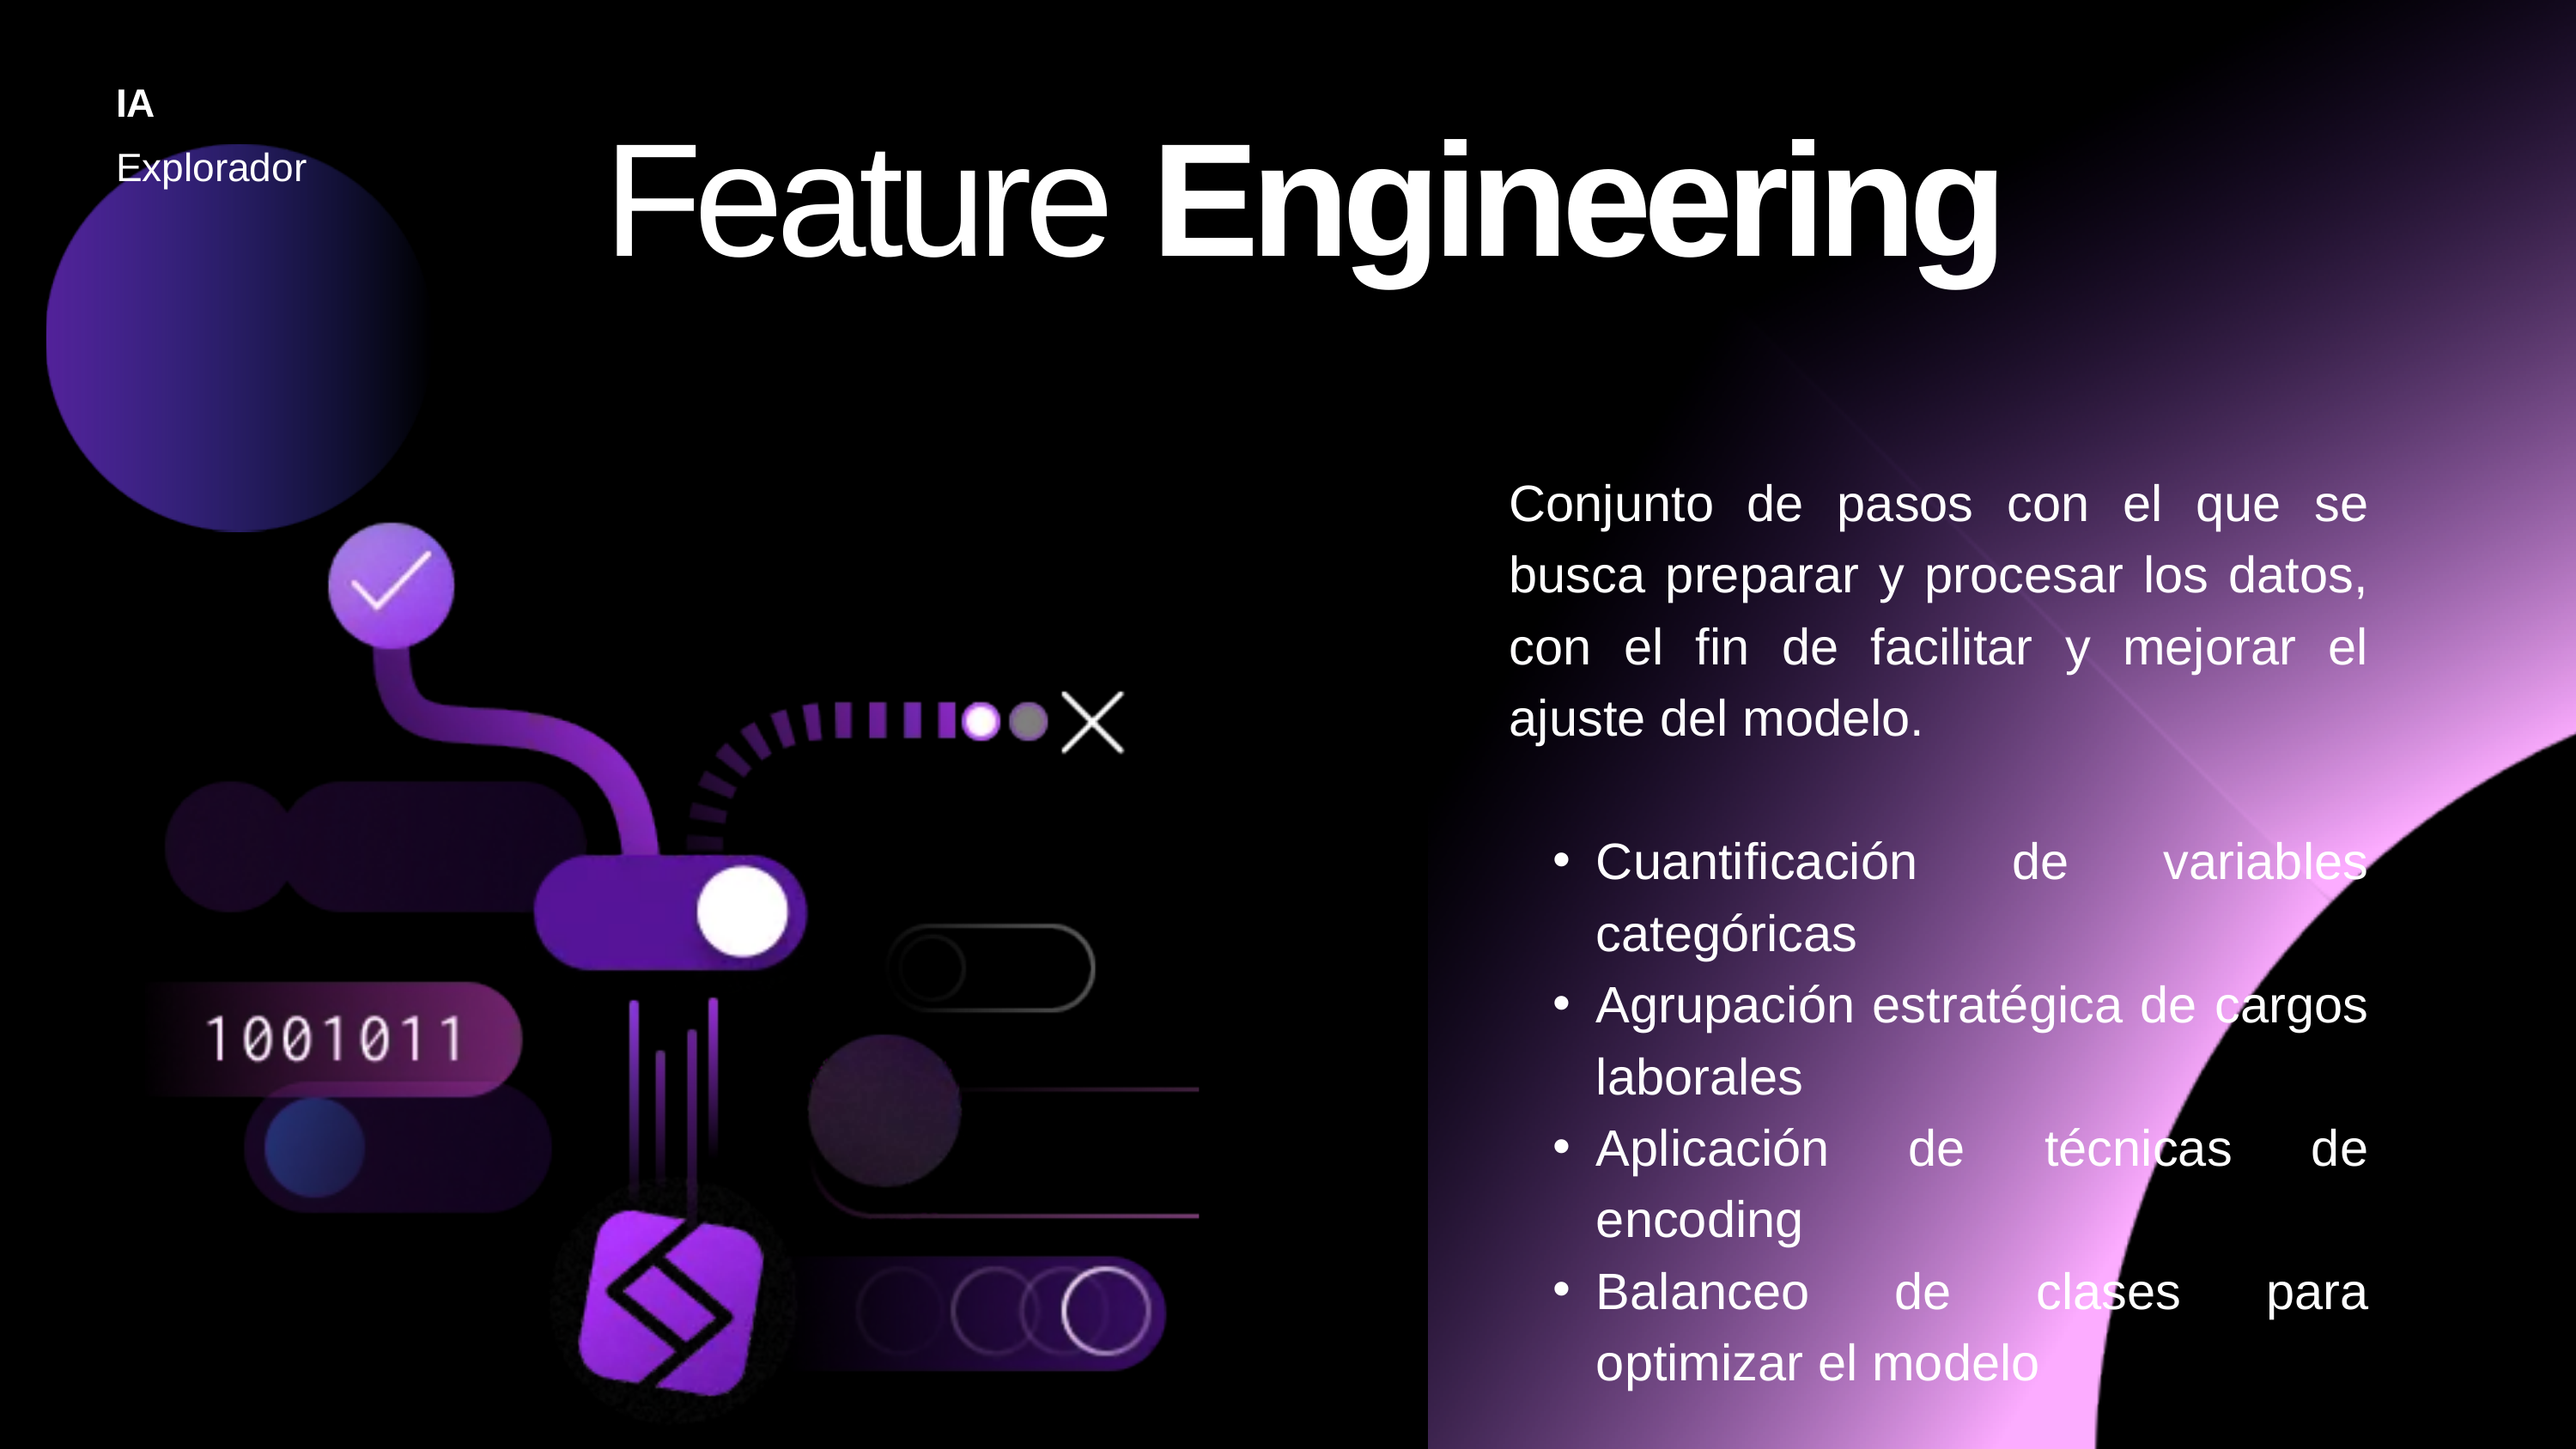

IA
Explorador
Feature Engineering

Conjunto de pasos con el que se busca preparar y procesar los datos, con el fin de facilitar y mejorar el ajuste del modelo.

Cuantificación de variables categóricas
Agrupación estratégica de cargos laborales
Aplicación de técnicas de encoding
Balanceo de clases para optimizar el modelo